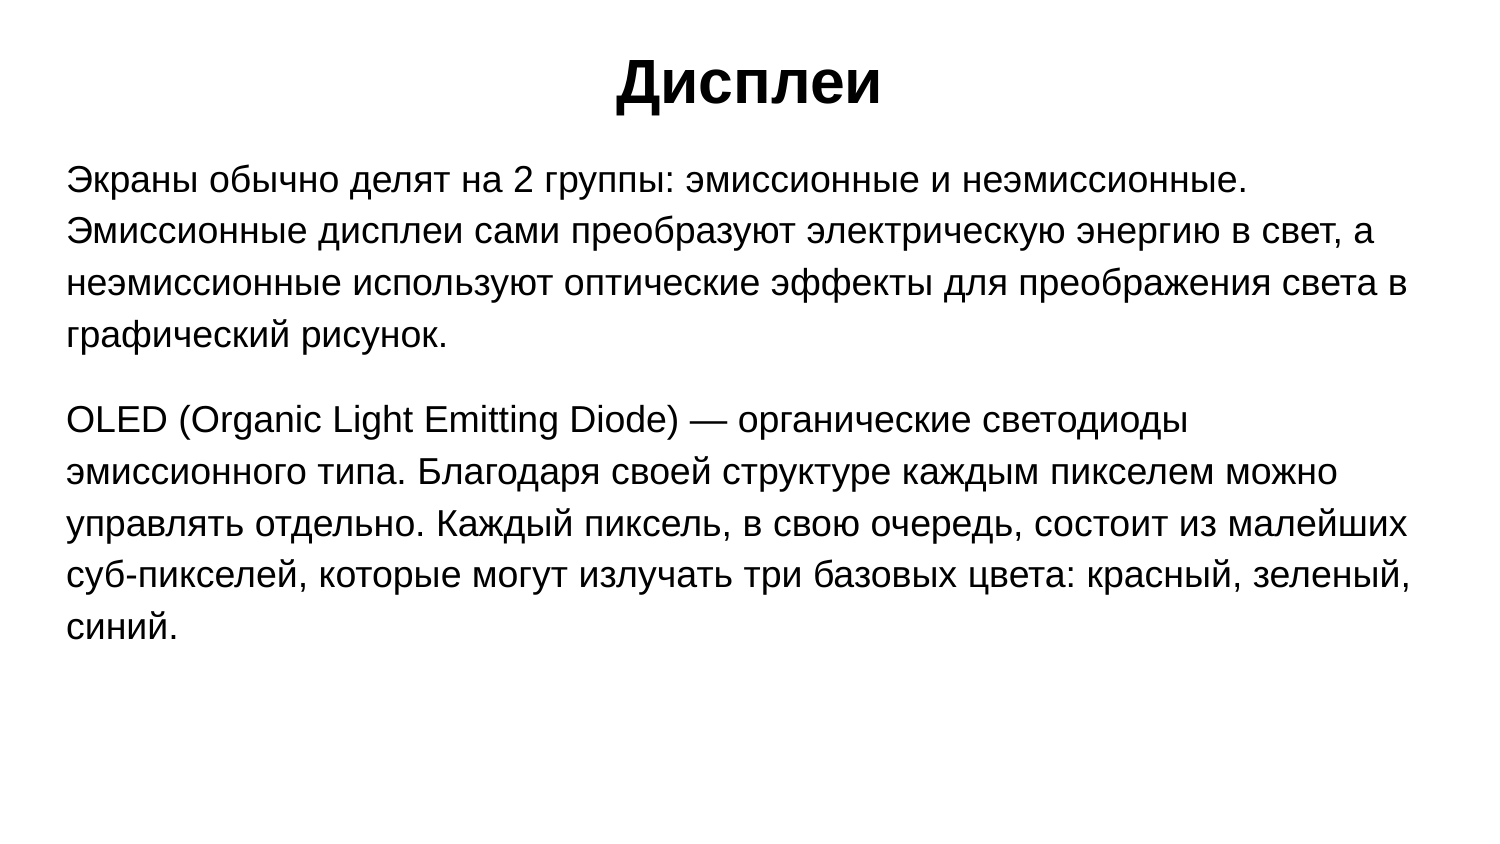

# Дисплеи
Экраны обычно делят на 2 группы: эмиссионные и неэмиссионные. Эмиссионные дисплеи сами преобразуют электрическую энергию в свет, а неэмиссионные используют оптические эффекты для преображения света в графический рисунок.
OLED (Organic Light Emitting Diode) — органические светодиоды эмиссионного типа. Благодаря своей структуре каждым пикселем можно управлять отдельно. Каждый пиксель, в свою очередь, состоит из малейших суб-пикселей, которые могут излучать три базовых цвета: красный, зеленый, синий.